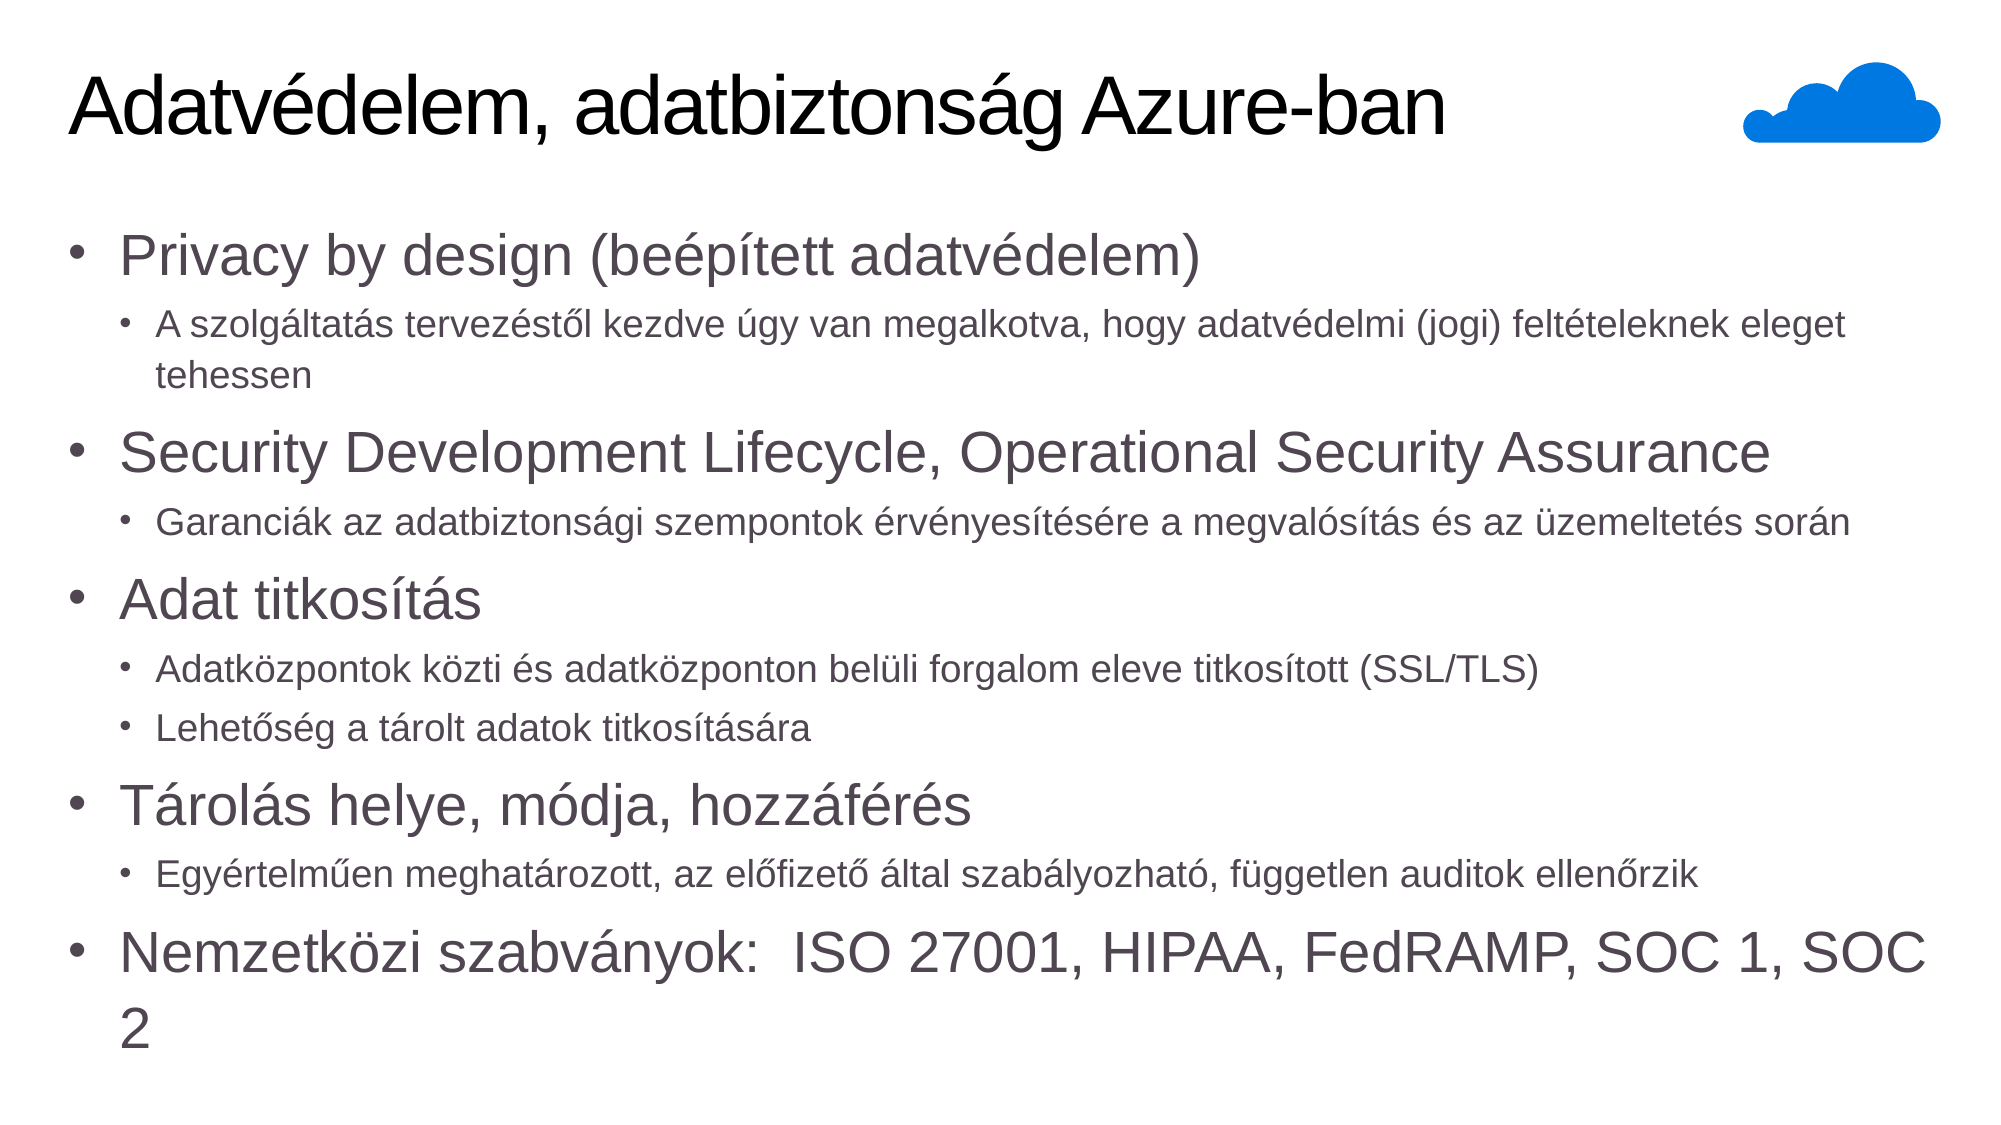

# Adatvédelem, adatbiztonság Azure-ban
Privacy by design (beépített adatvédelem)
A szolgáltatás tervezéstől kezdve úgy van megalkotva, hogy adatvédelmi (jogi) feltételeknek eleget tehessen
Security Development Lifecycle, Operational Security Assurance
Garanciák az adatbiztonsági szempontok érvényesítésére a megvalósítás és az üzemeltetés során
Adat titkosítás
Adatközpontok közti és adatközponton belüli forgalom eleve titkosított (SSL/TLS)
Lehetőség a tárolt adatok titkosítására
Tárolás helye, módja, hozzáférés
Egyértelműen meghatározott, az előfizető által szabályozható, független auditok ellenőrzik
Nemzetközi szabványok:  ISO 27001, HIPAA, FedRAMP, SOC 1, SOC 2